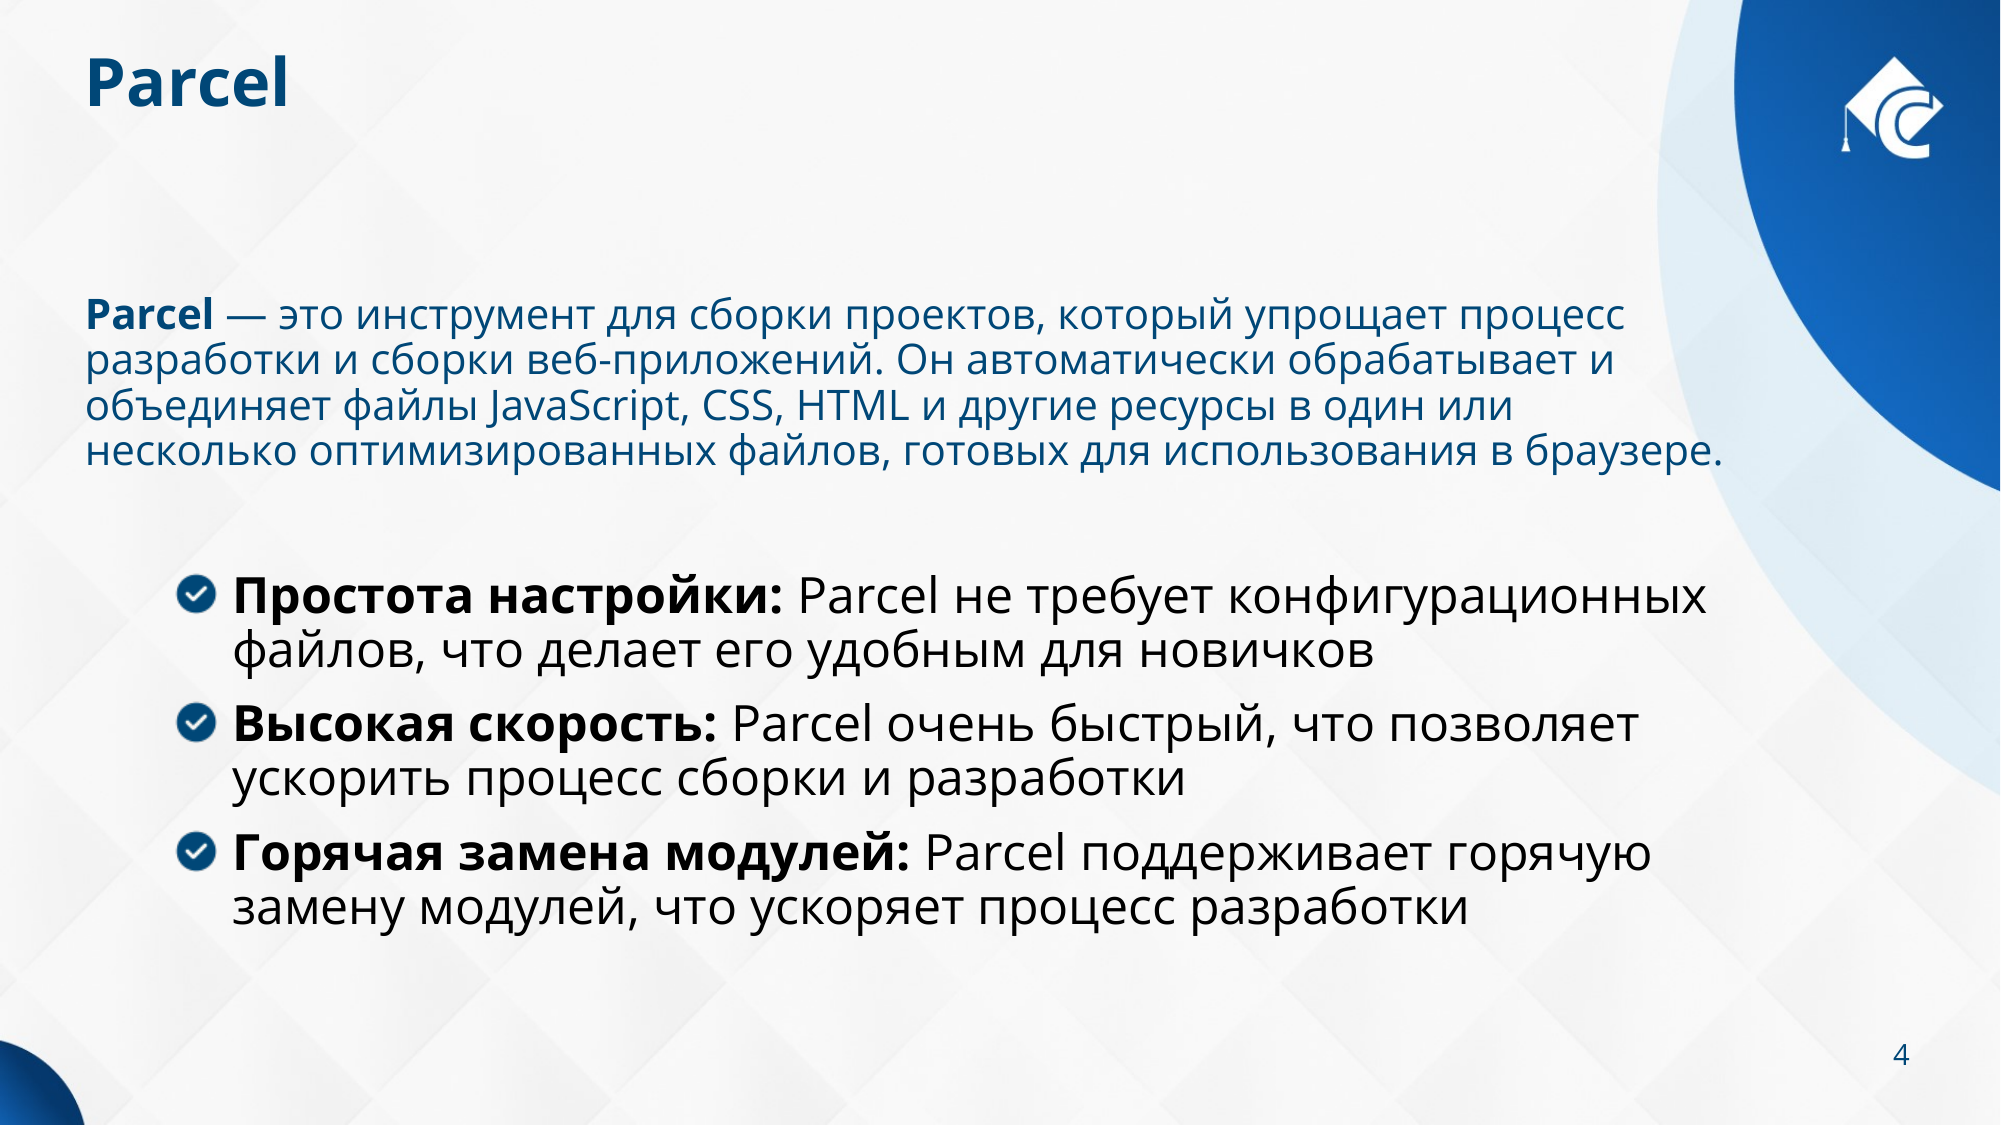

# Parcel
Parcel — это инструмент для сборки проектов, который упрощает процесс разработки и сборки веб-приложений. Он автоматически обрабатывает и объединяет файлы JavaScript, CSS, HTML и другие ресурсы в один или несколько оптимизированных файлов, готовых для использования в браузере.
Простота настройки: Parcel не требует конфигурационных файлов, что делает его удобным для новичков
Высокая скорость: Parcel очень быстрый, что позволяет ускорить процесс сборки и разработки
Горячая замена модулей: Parcel поддерживает горячую замену модулей, что ускоряет процесс разработки
4